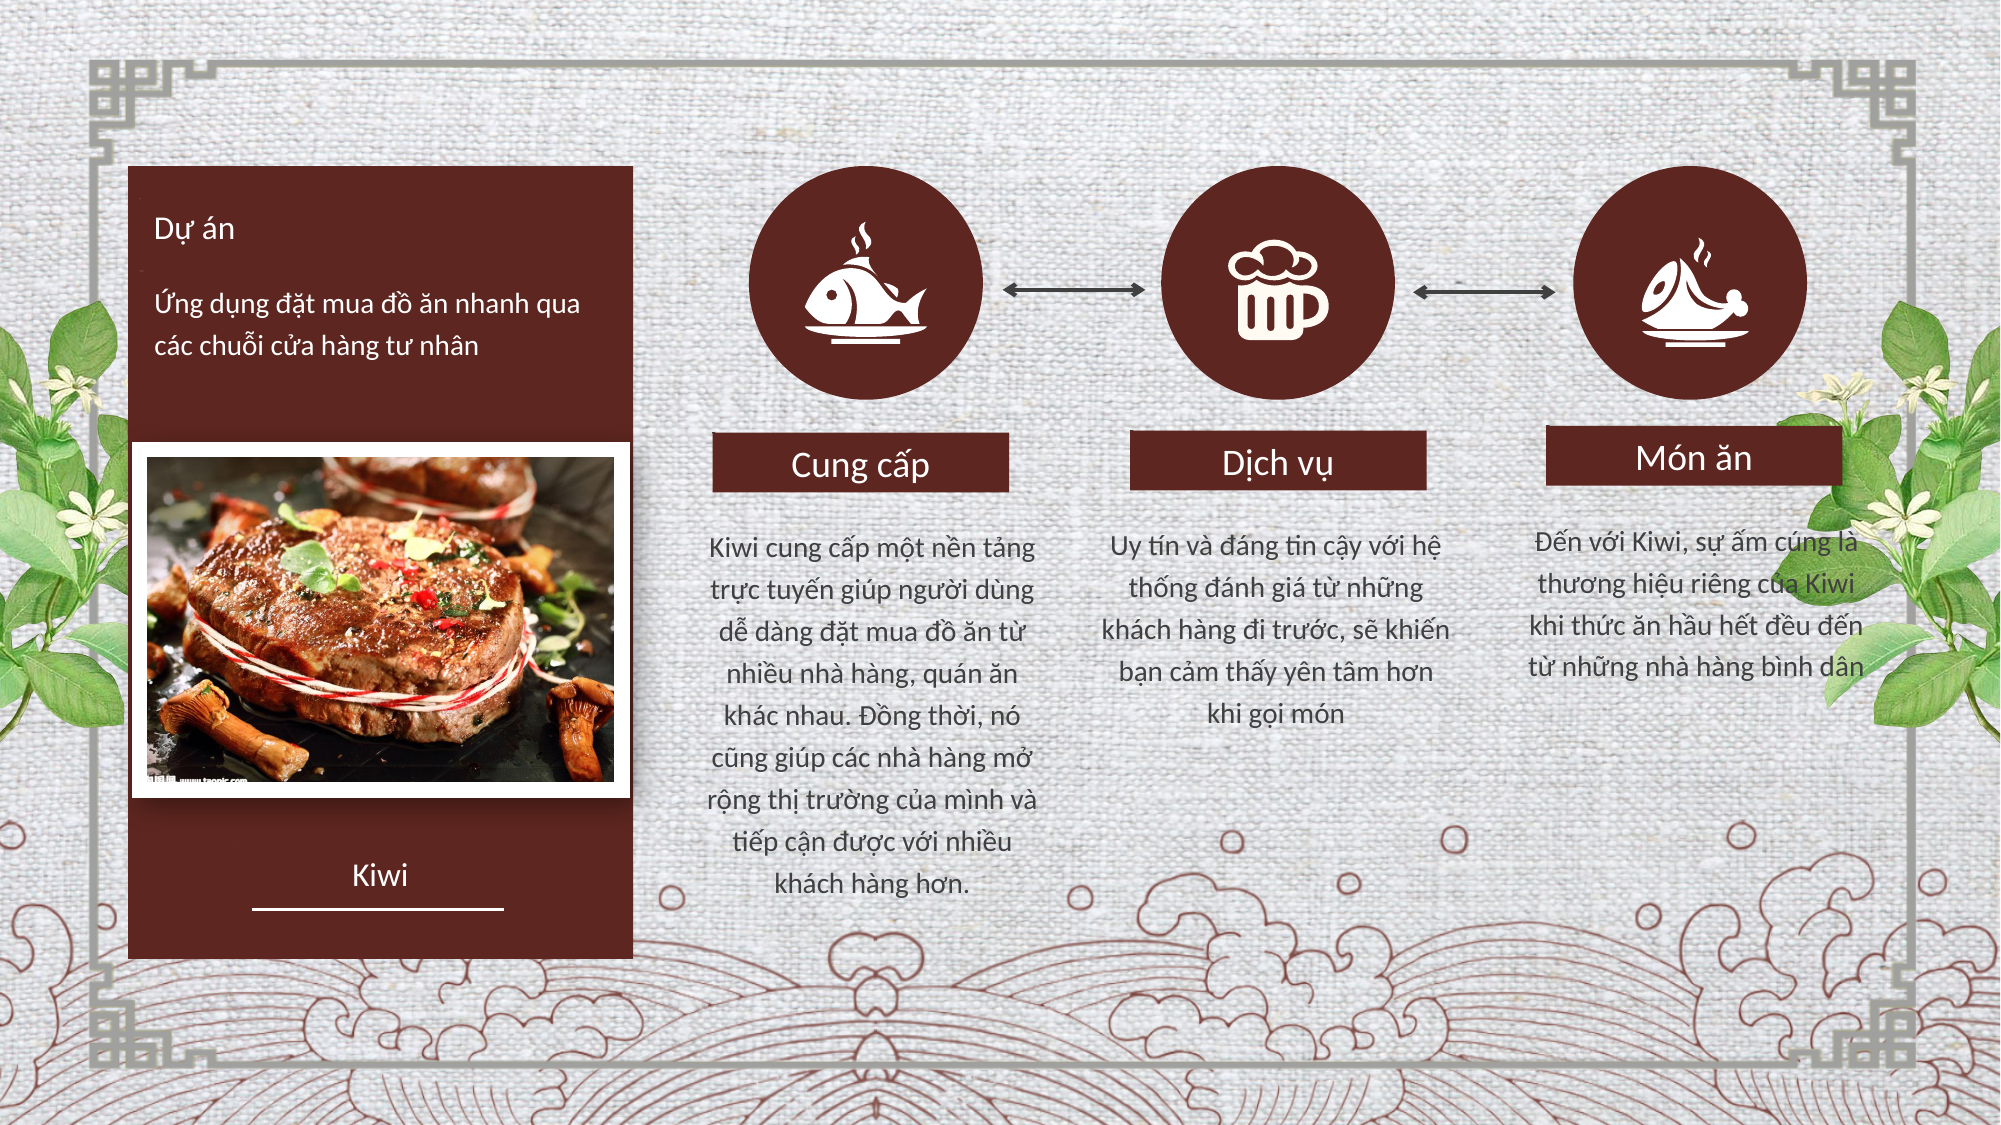

Dự án

Ứng dụng đặt mua đồ ăn nhanh qua các chuỗi cửa hàng tư nhân
Món ăn
Dịch vụ
Cung cấp

Đến với Kiwi, sự ấm cúng là thương hiệu riêng của Kiwi khi thức ăn hầu hết đều đến từ những nhà hàng bình dân
Uy tín và đáng tin cậy với hệ thống đánh giá từ những khách hàng đi trước, sẽ khiến bạn cảm thấy yên tâm hơn khi gọi món
Kiwi cung cấp một nền tảng trực tuyến giúp người dùng dễ dàng đặt mua đồ ăn từ nhiều nhà hàng, quán ăn khác nhau. Đồng thời, nó cũng giúp các nhà hàng mở rộng thị trường của mình và tiếp cận được với nhiều khách hàng hơn.
Kiwi